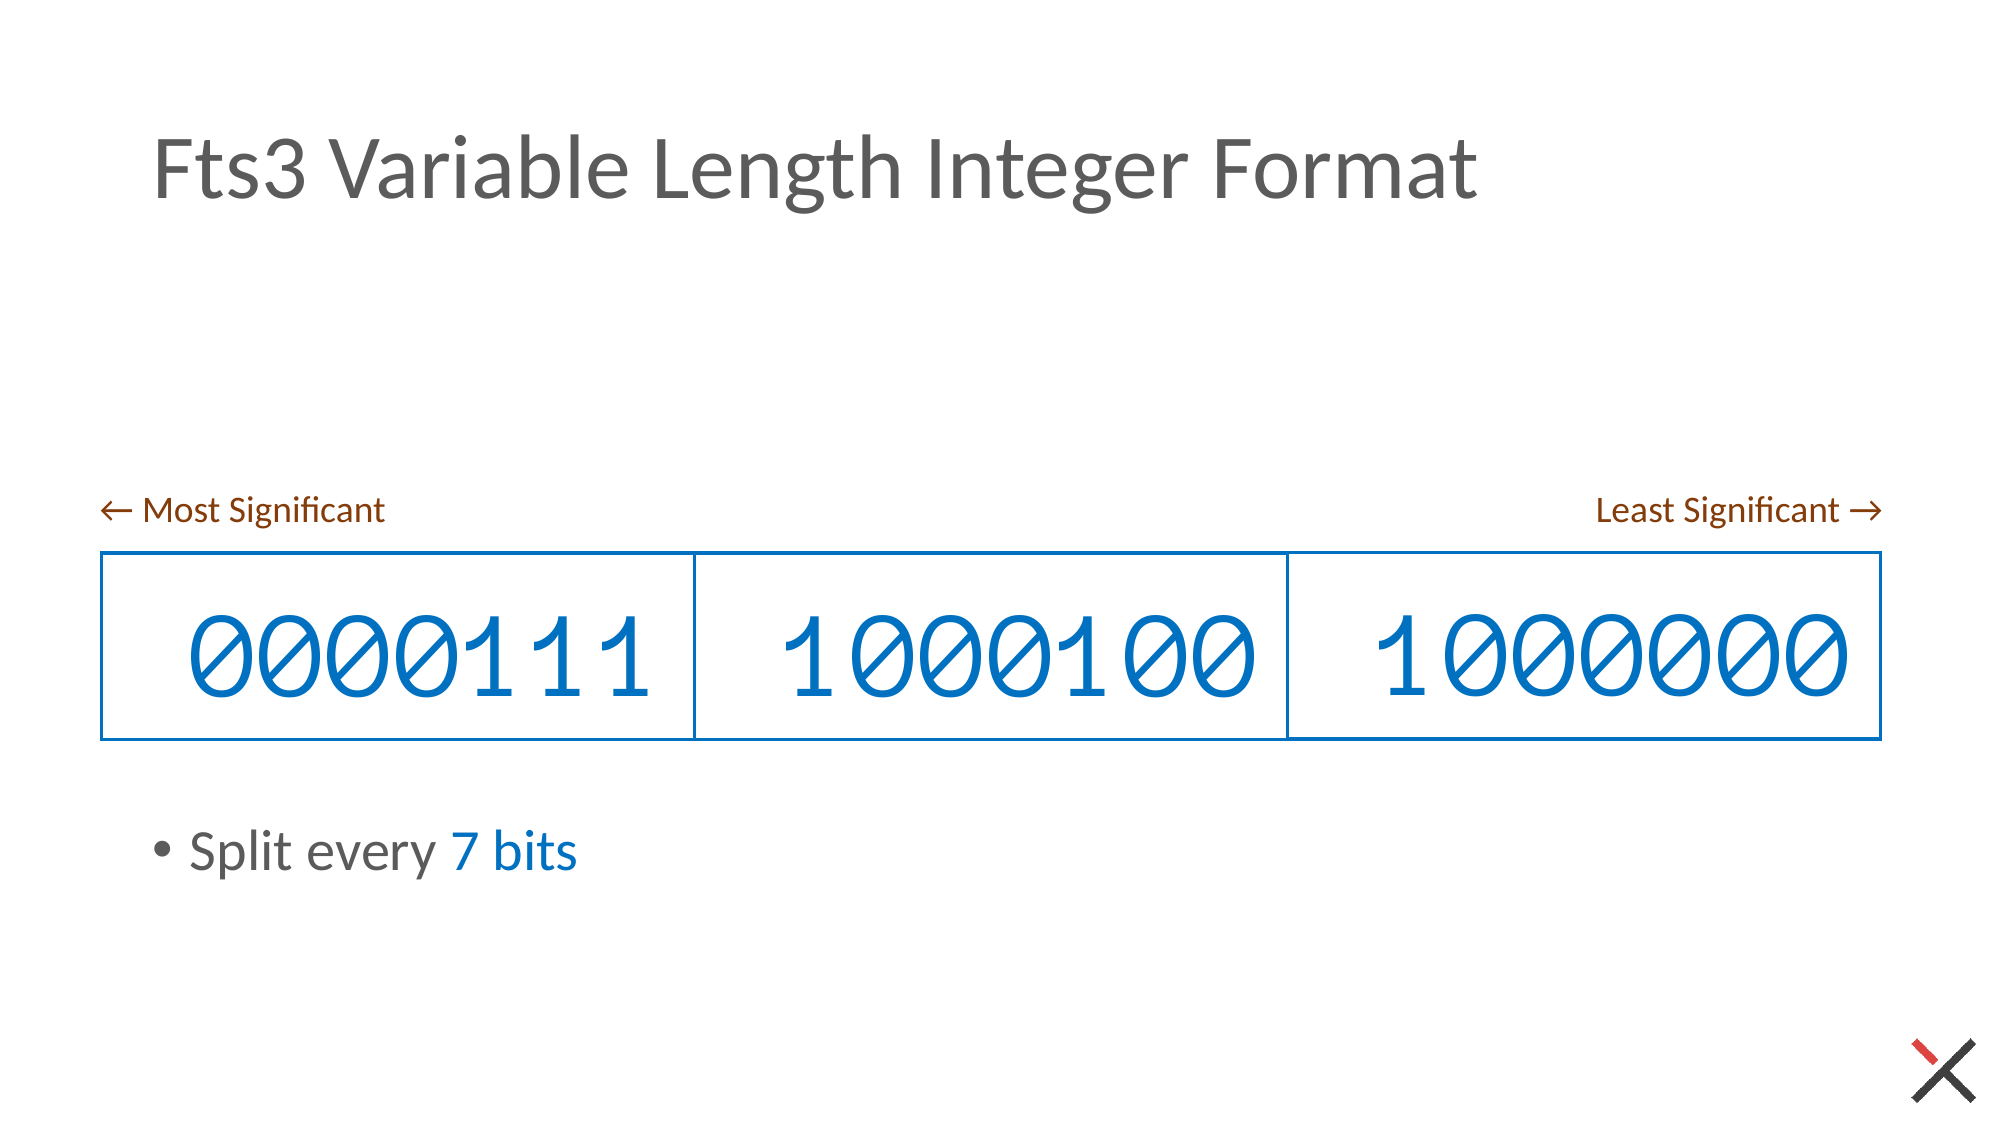

# Fts3 Variable Length Integer Format
← Most Significant
Least Significant →
01000000
00000111
01000100
Split every 7 bits